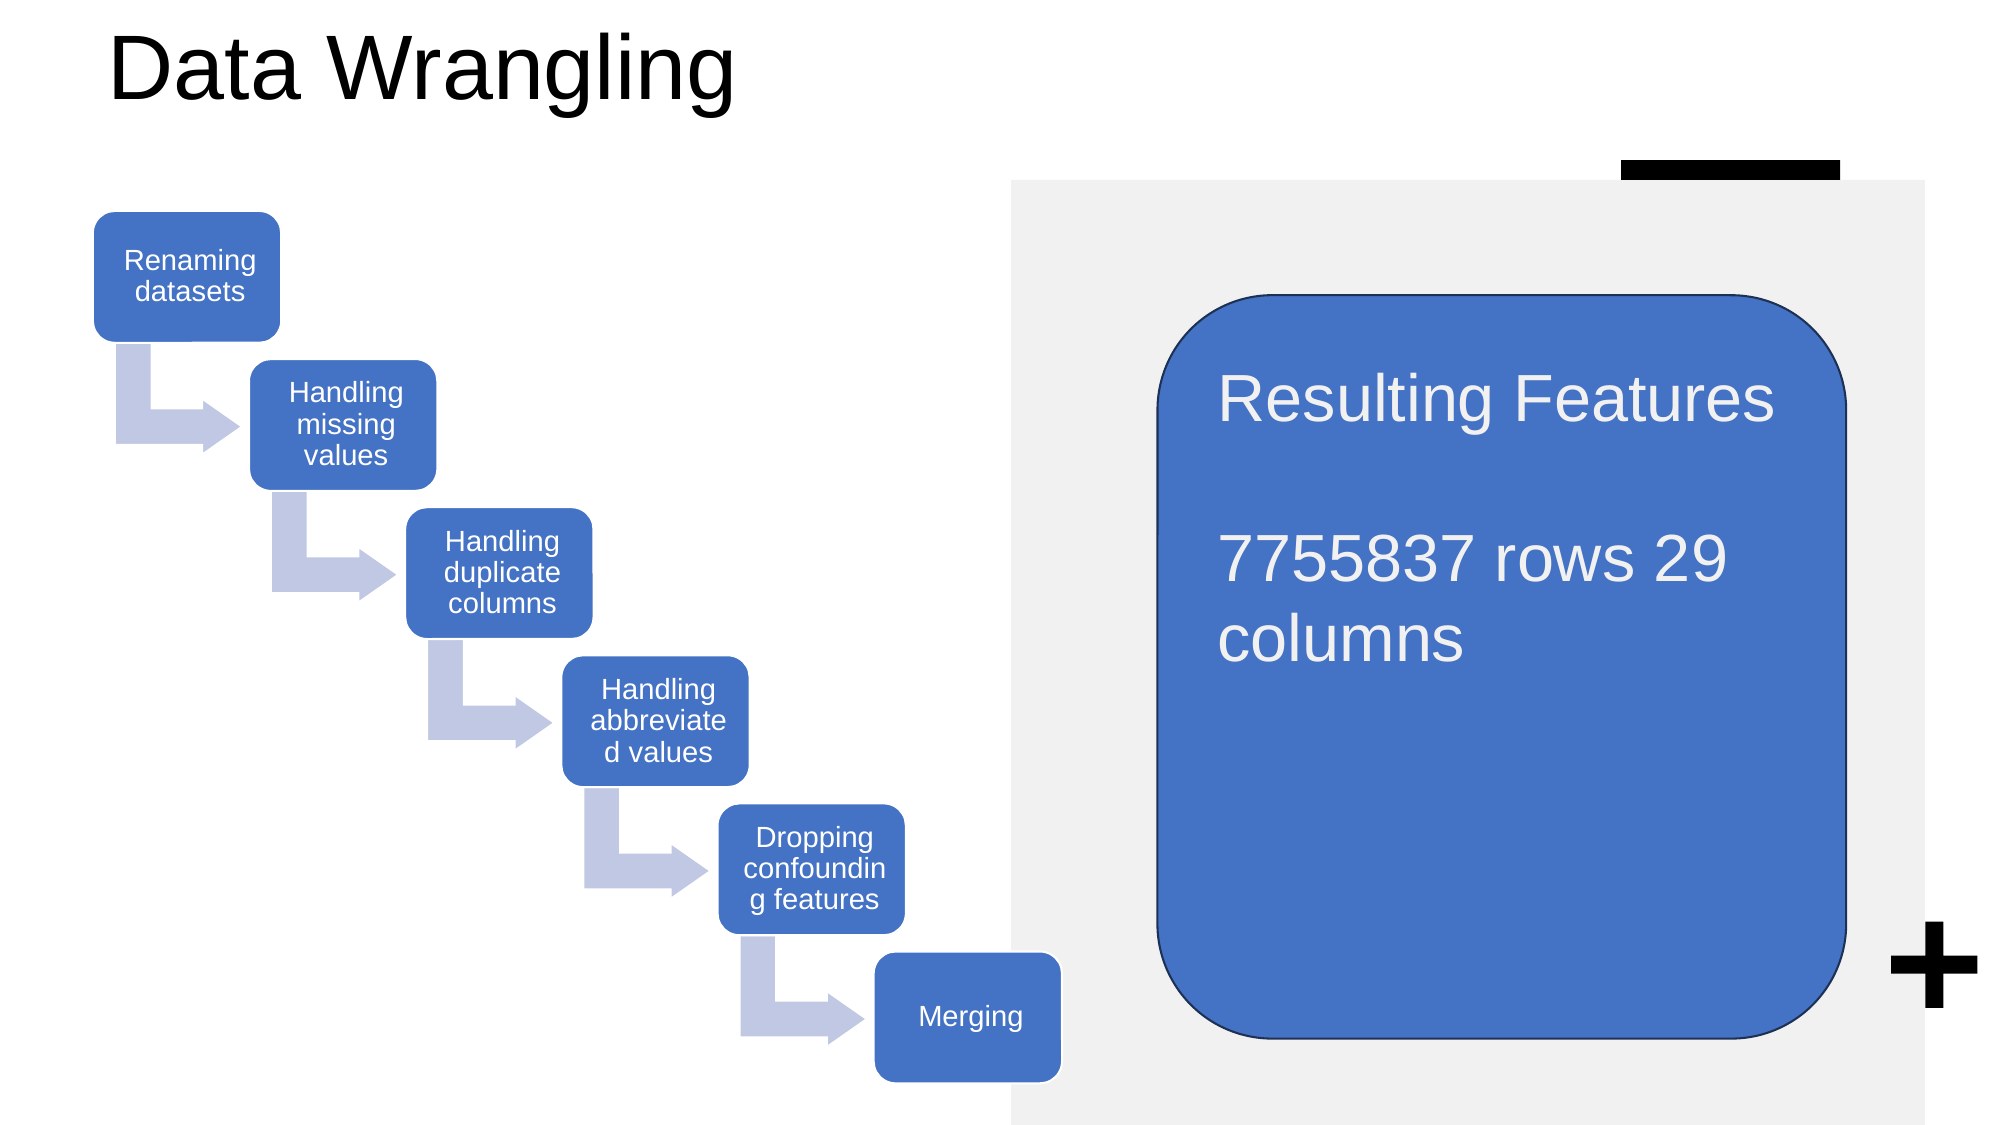

# Data Wrangling
Renaming datasets
Handling missing values
Handling duplicate columns
Handling abbreviated values
Dropping confounding features
Merging

Resulting Features

7755837 rows 29 columns